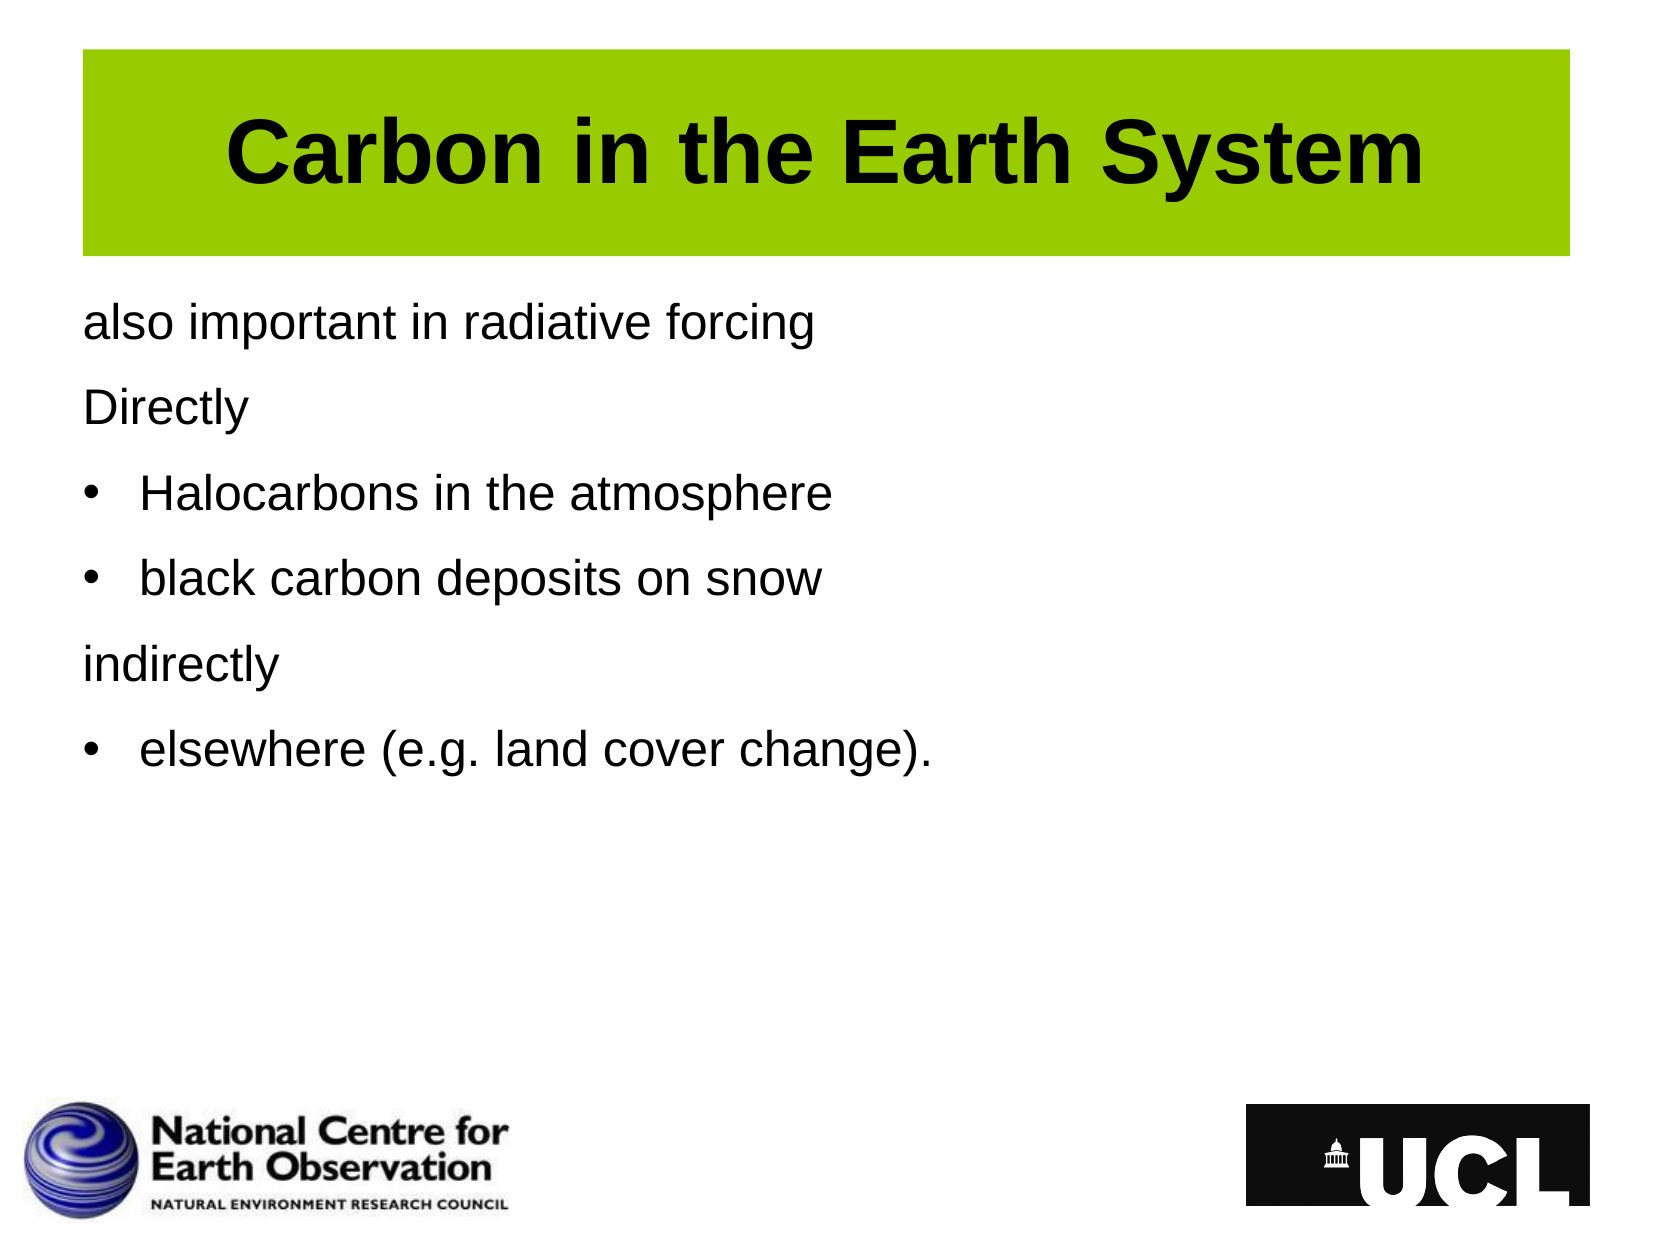

# Carbon in the Earth System
also important in radiative forcing
Directly
Halocarbons in the atmosphere
black carbon deposits on snow
indirectly
elsewhere (e.g. land cover change).